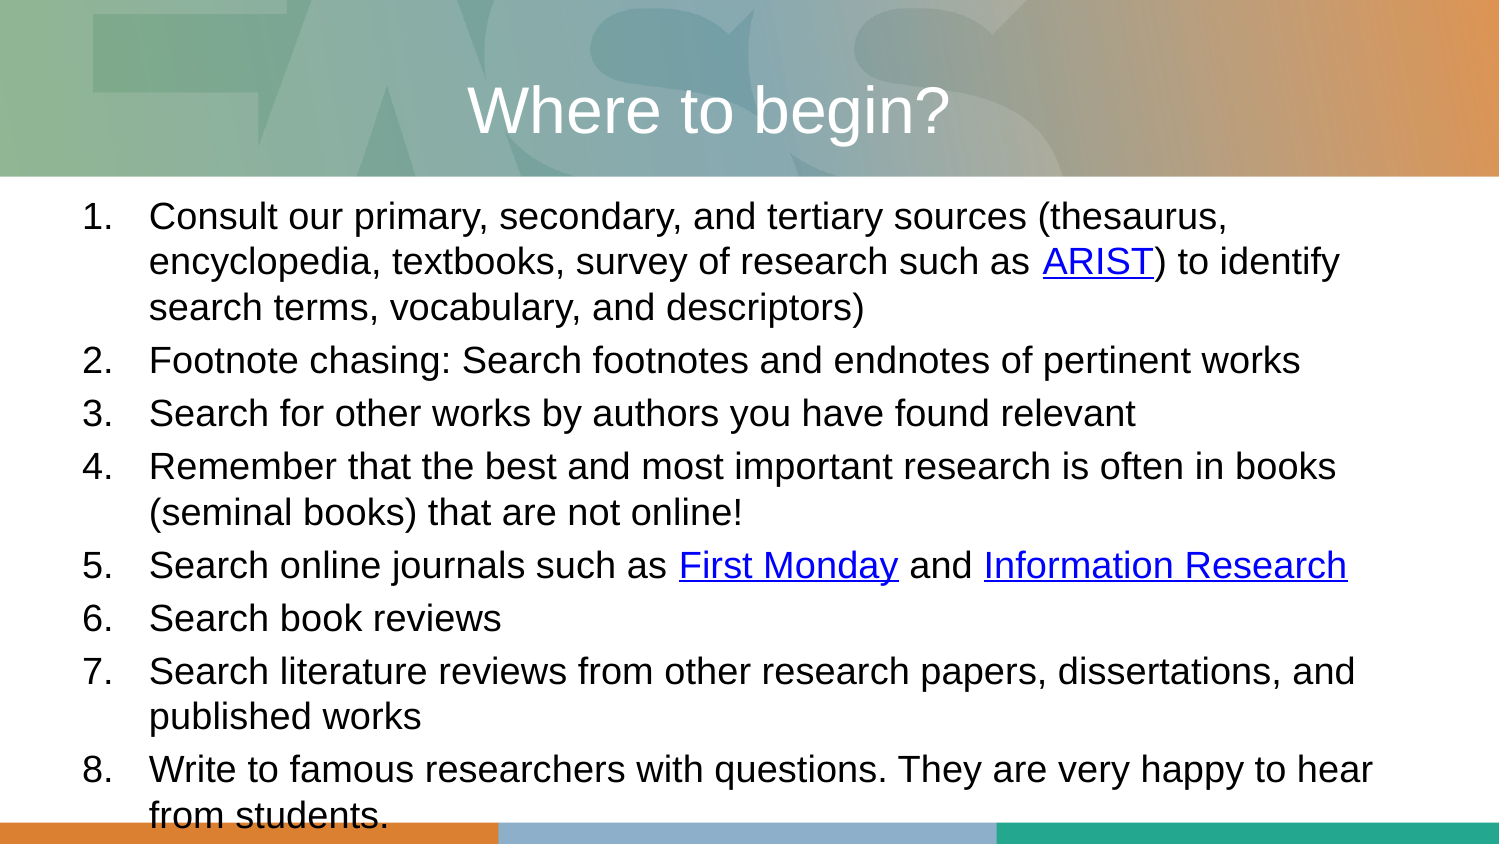

# Where to begin?
Consult our primary, secondary, and tertiary sources (thesaurus, encyclopedia, textbooks, survey of research such as ARIST) to identify search terms, vocabulary, and descriptors)
Footnote chasing: Search footnotes and endnotes of pertinent works
Search for other works by authors you have found relevant
Remember that the best and most important research is often in books (seminal books) that are not online!
Search online journals such as First Monday and Information Research
Search book reviews
Search literature reviews from other research papers, dissertations, and published works
Write to famous researchers with questions. They are very happy to hear from students.